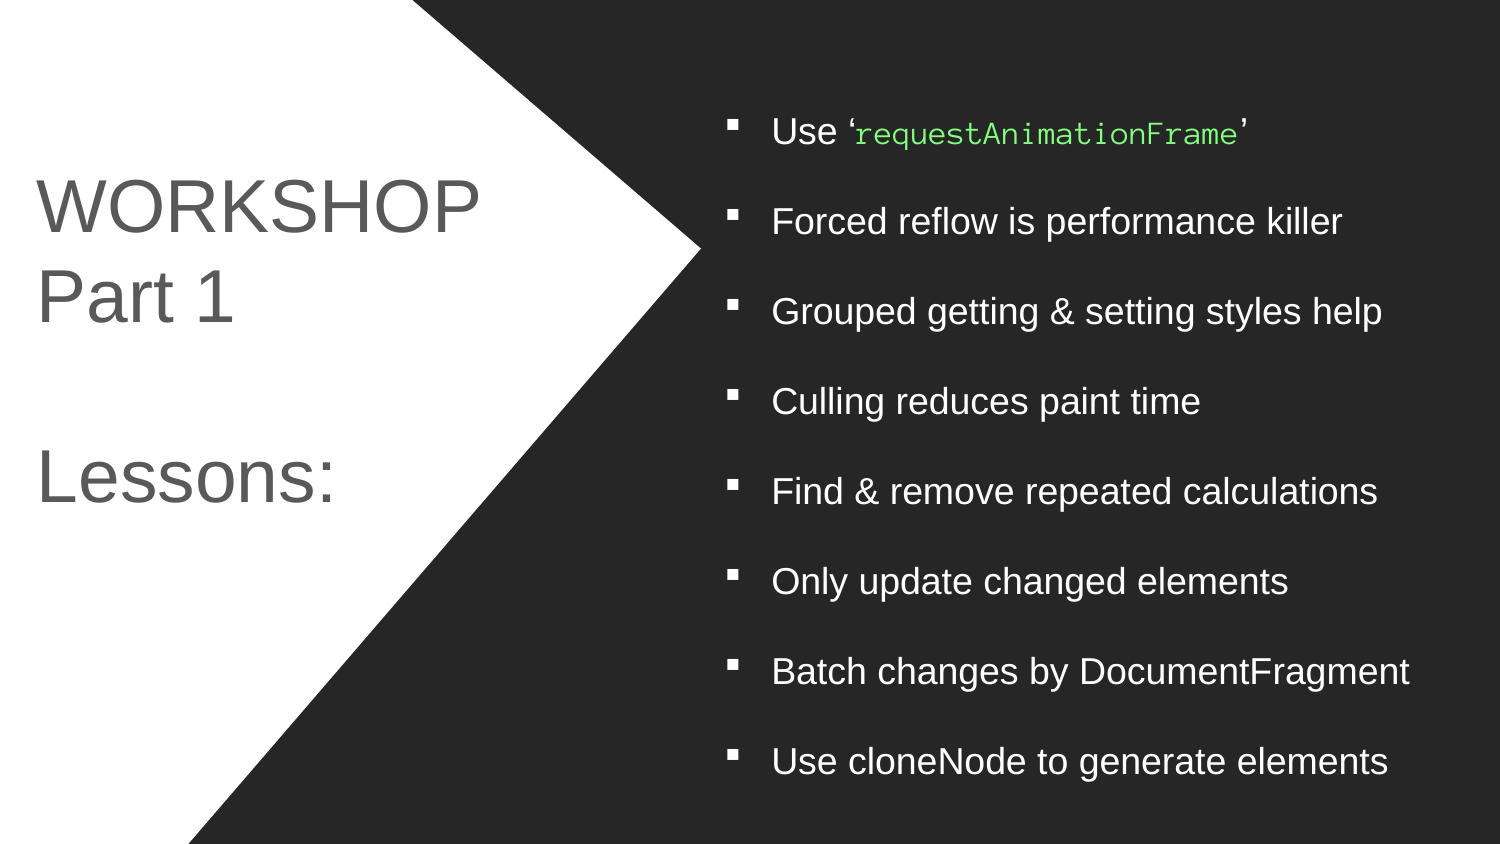

Use ‘requestAnimationFrame’
Forced reflow is performance killer
Grouped getting & setting styles help
Culling reduces paint time
Find & remove repeated calculations
Only update changed elements
Batch changes by DocumentFragment
Use cloneNode to generate elements
WORKSHOP
Part 1

Lessons: